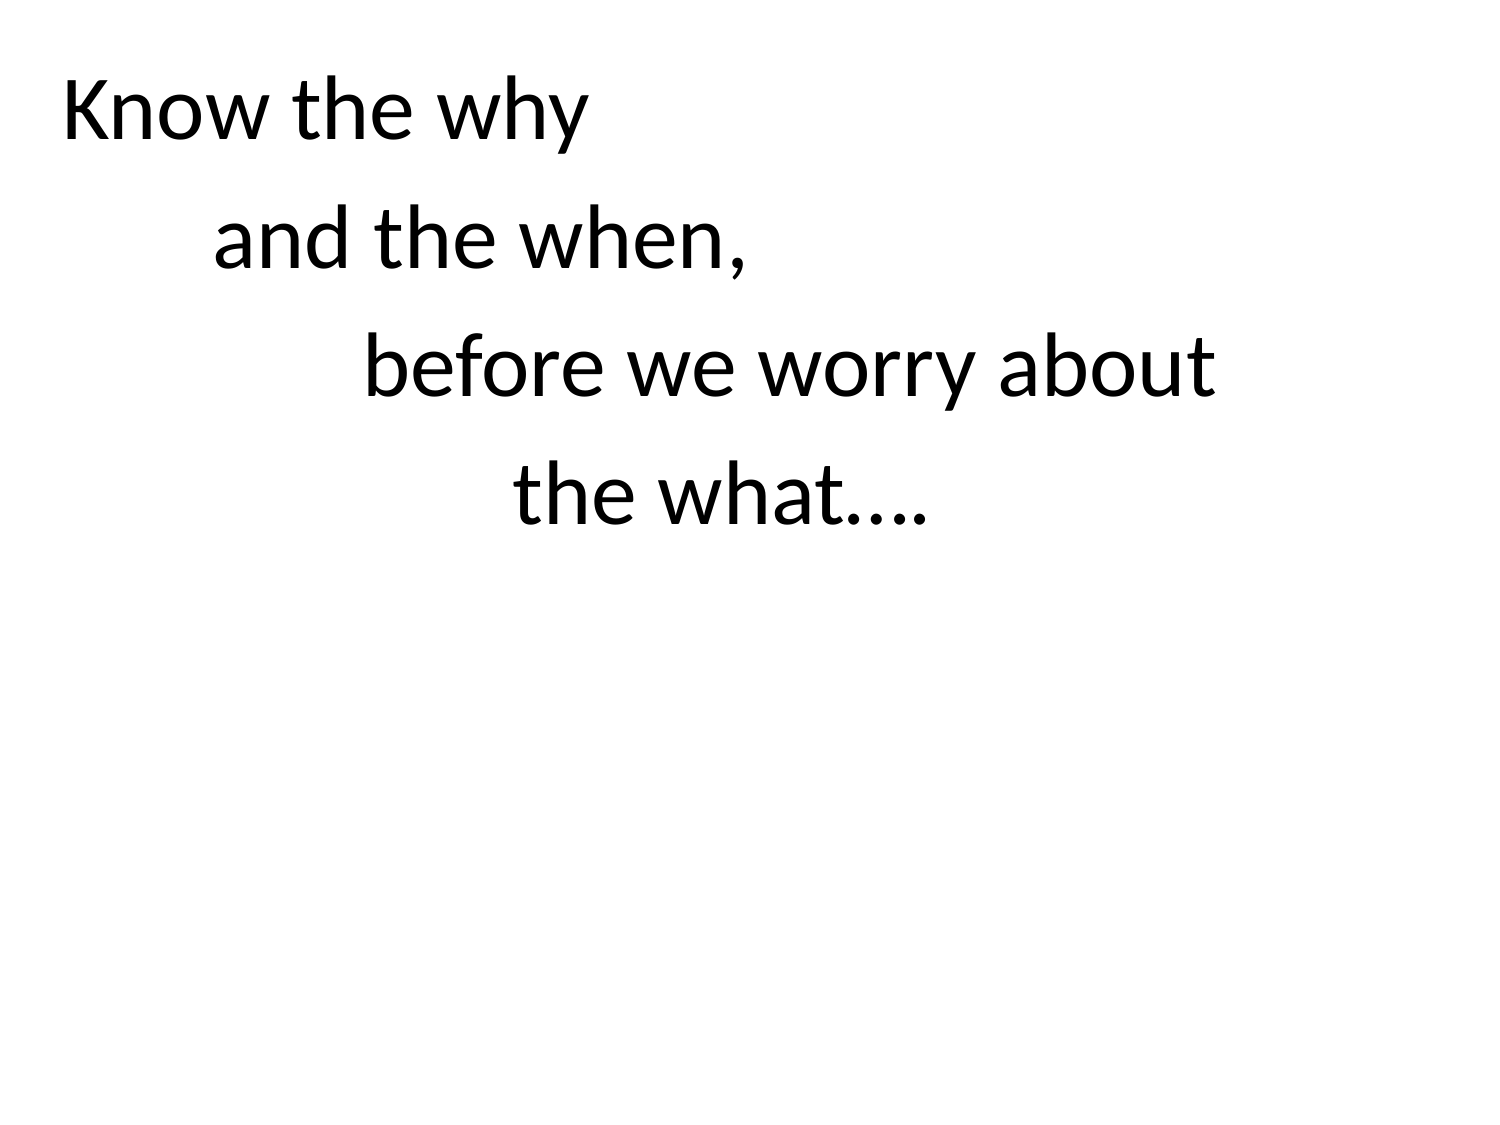

Know the why
	and the when,
		before we worry about
			the what….